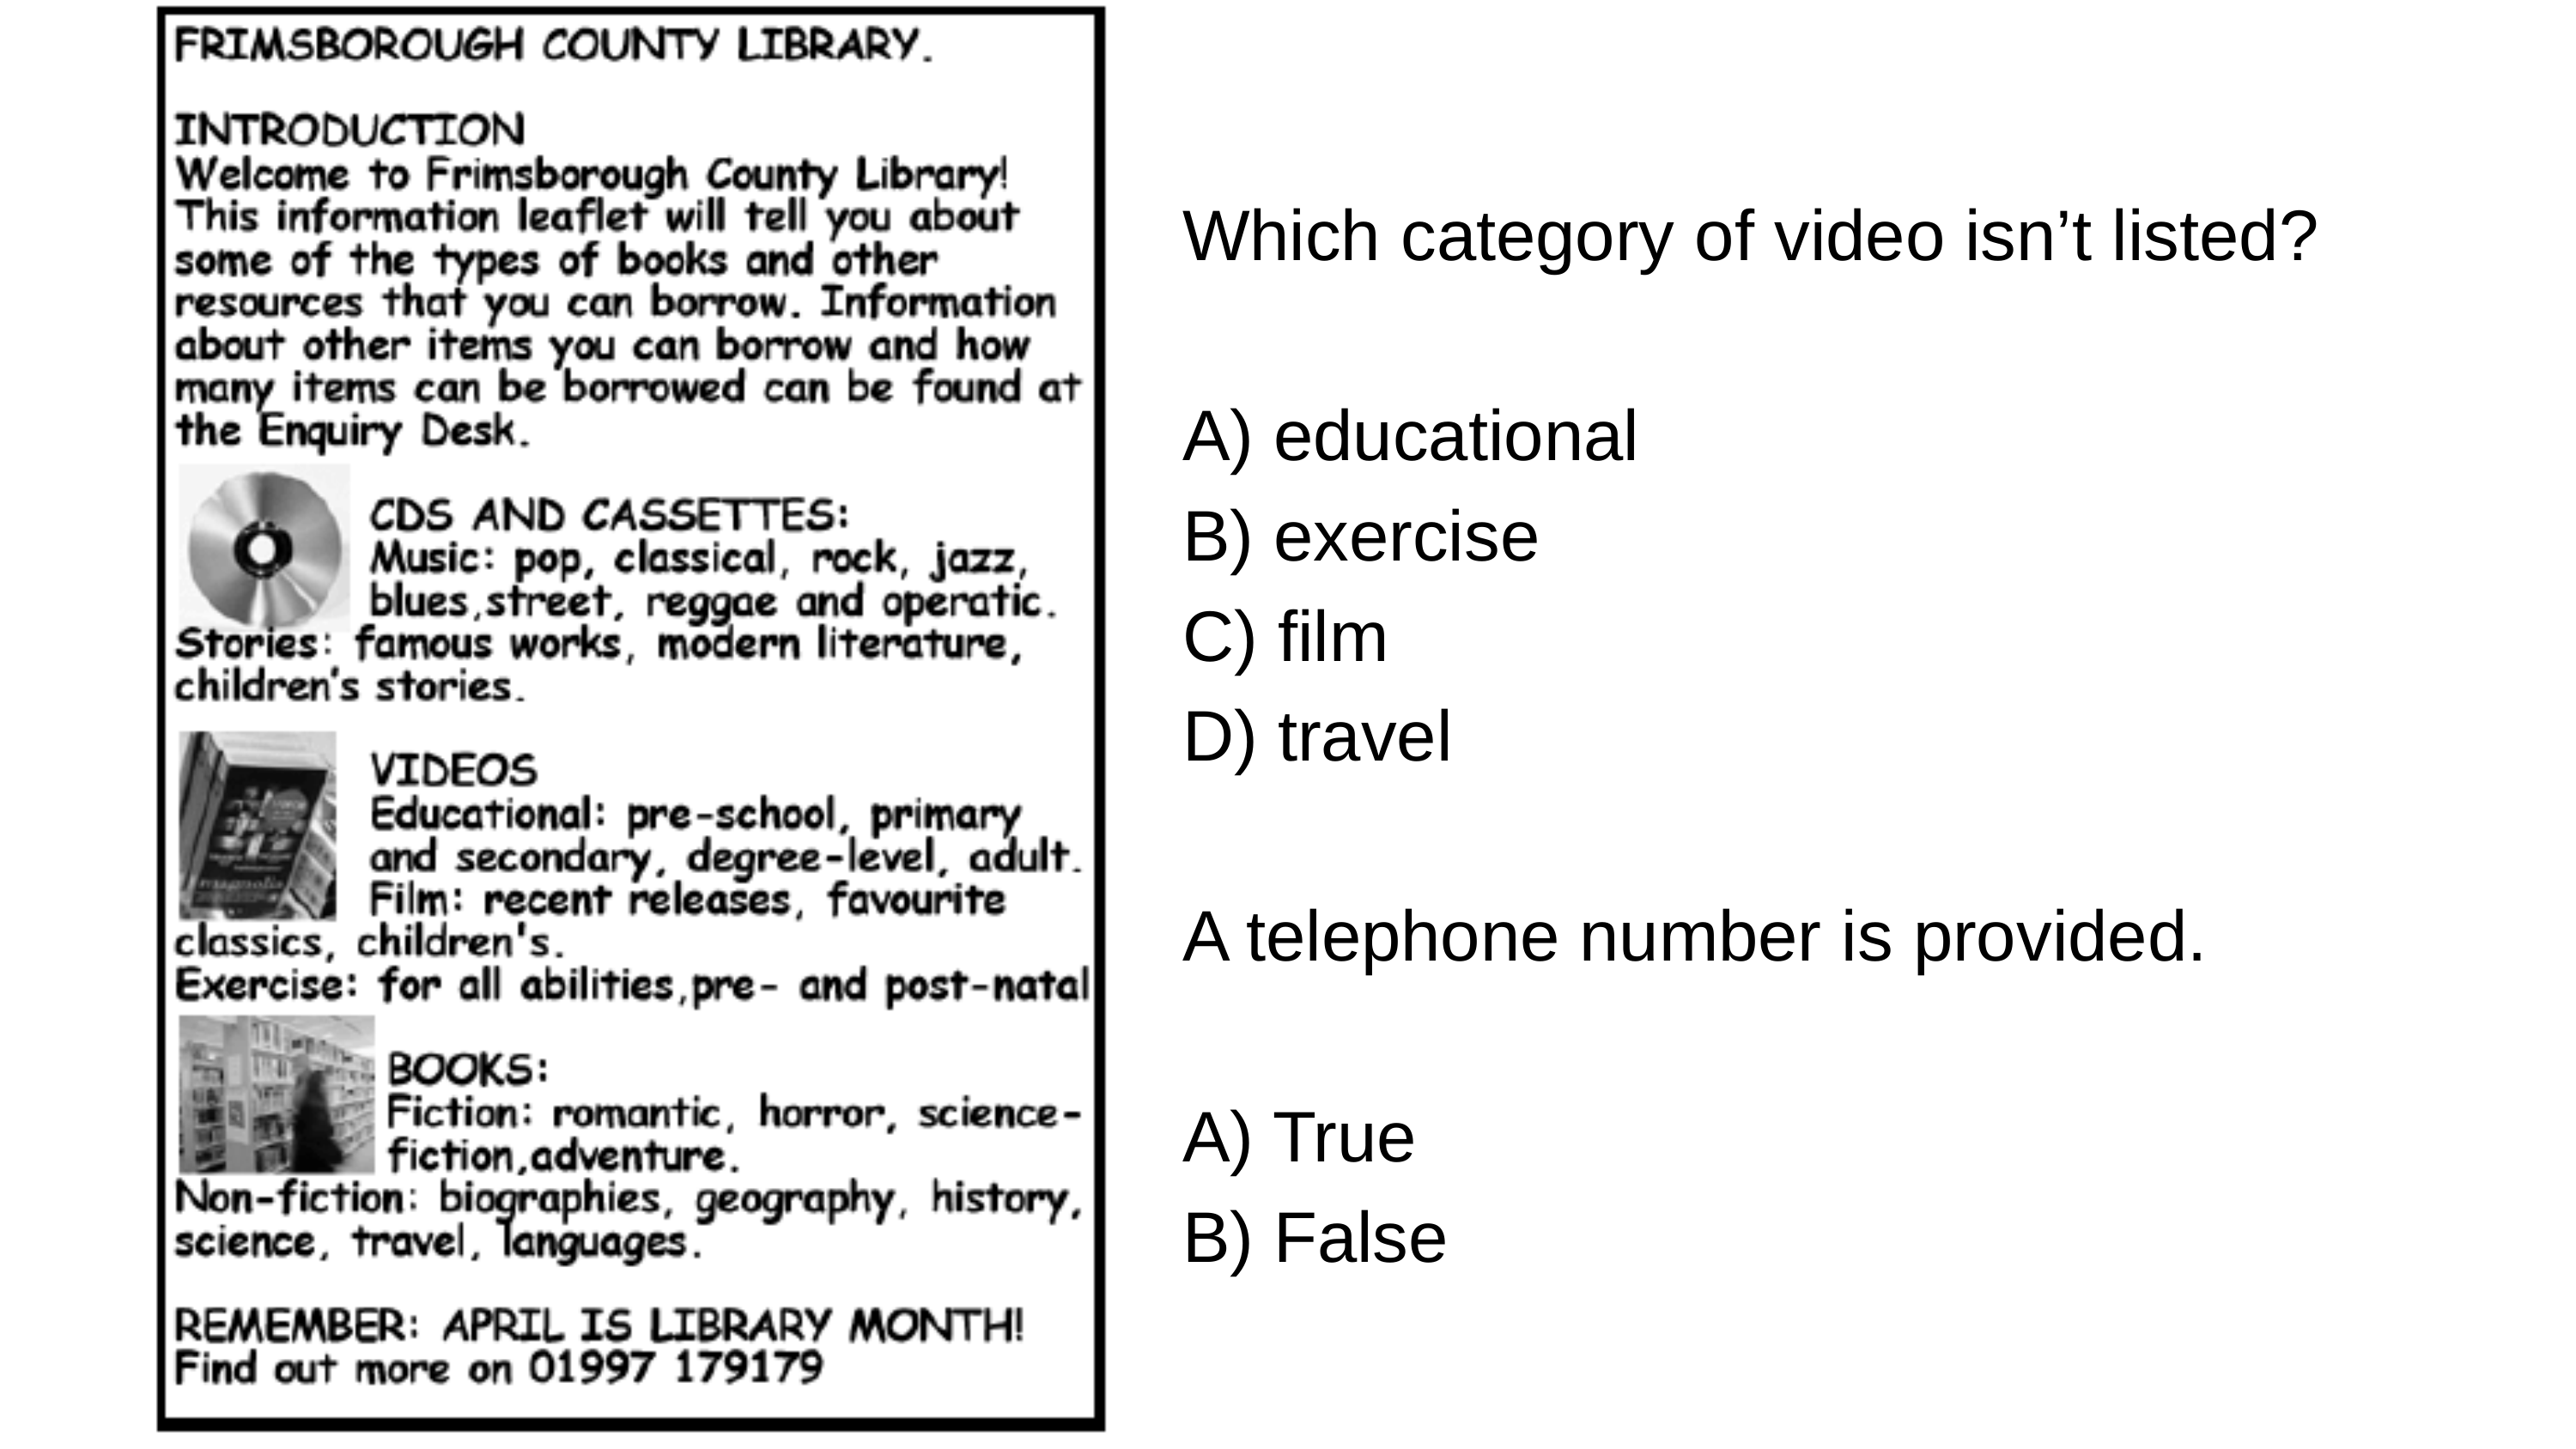

Which category of video isn’t listed?

A) educational
B) exercise
C) film
D) travel

A telephone number is provided.

A) True
B) False